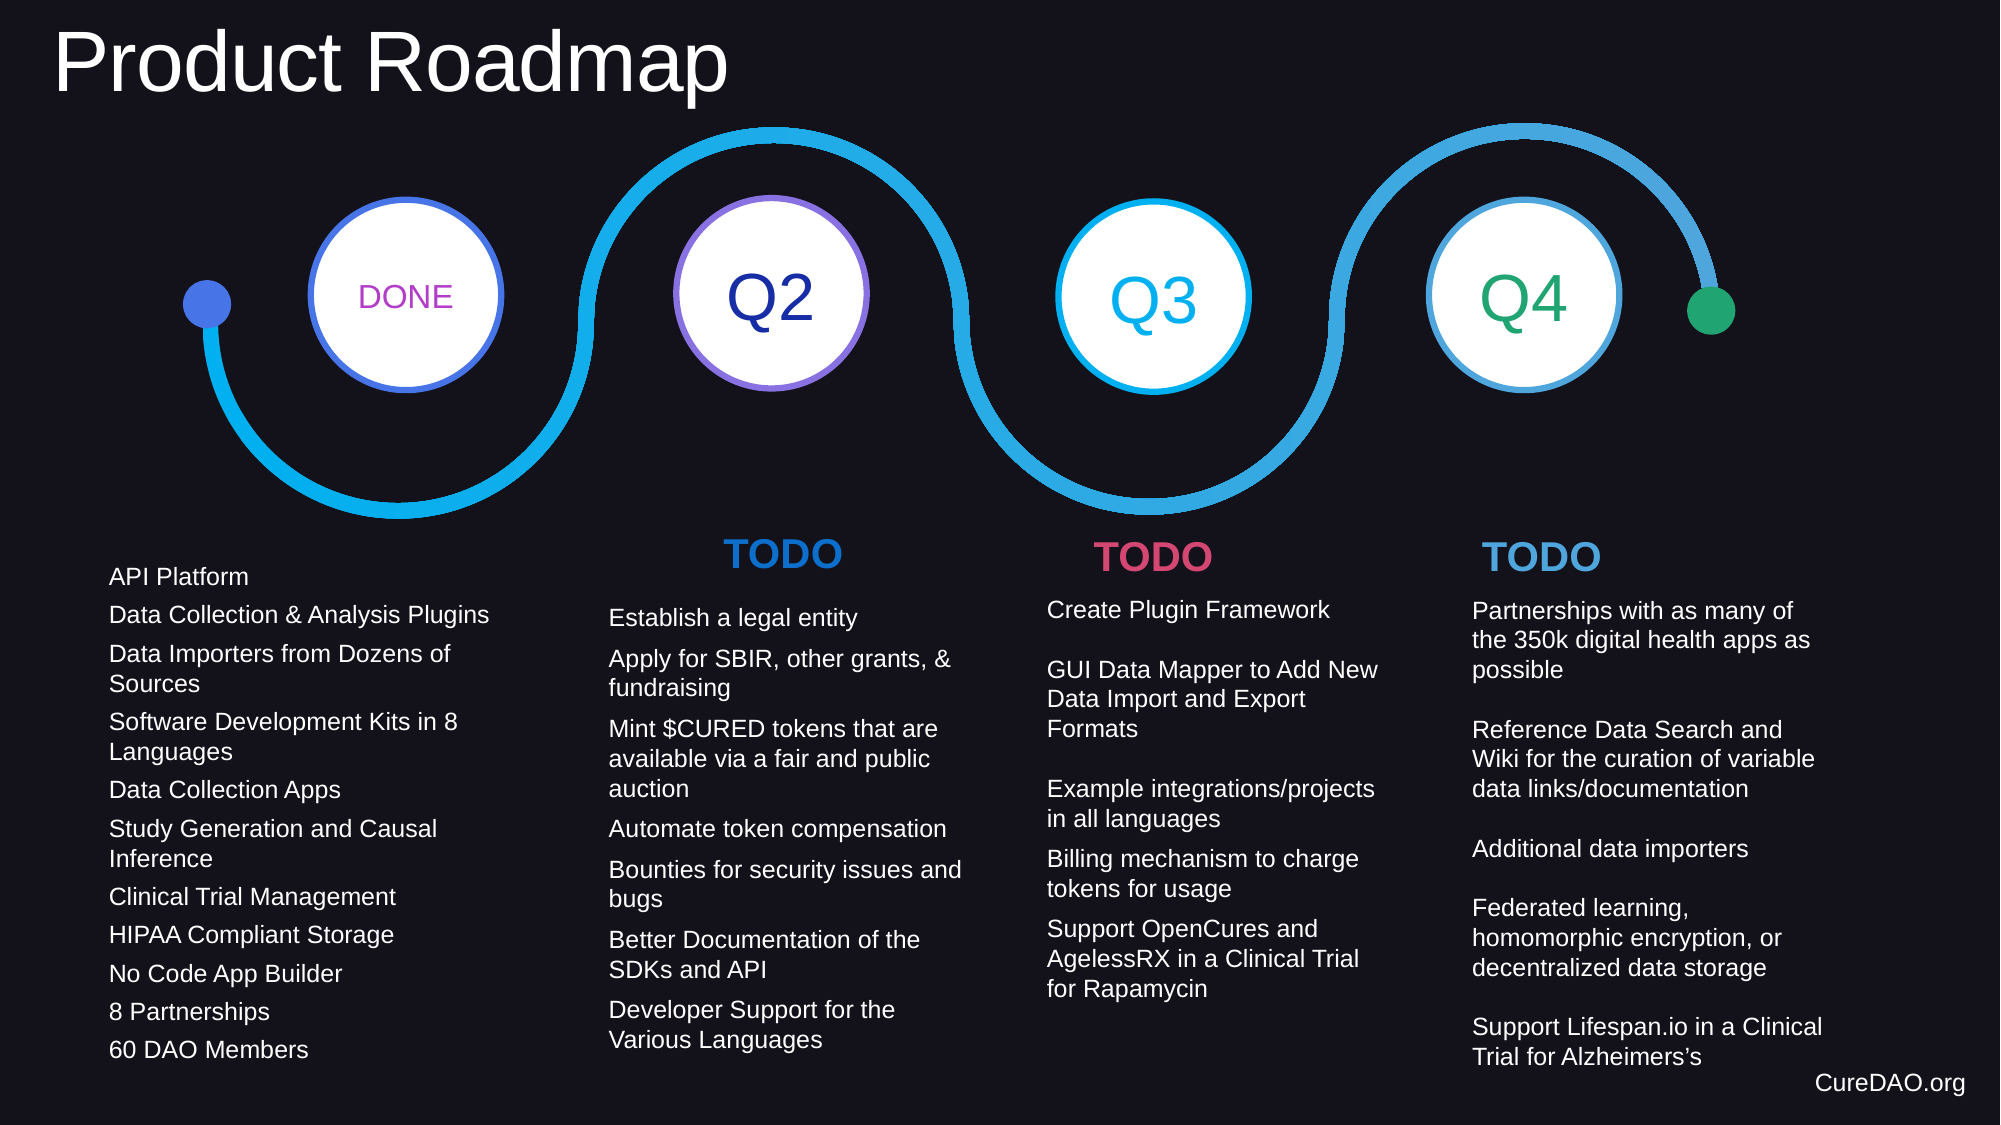

# Product Roadmap

Q2
DONE
Q4
Q3

TODO
TODO
TODO
API Platform
Data Collection & Analysis Plugins
Data Importers from Dozens of Sources
Software Development Kits in 8 Languages
Data Collection Apps
Study Generation and Causal Inference
Clinical Trial Management
HIPAA Compliant Storage
No Code App Builder
8 Partnerships
60 DAO Members

Establish a legal entity
Apply for SBIR, other grants, & fundraising
Mint $CURED tokens that are available via a fair and public auction
Automate token compensation
Bounties for security issues and bugs
Better Documentation of the SDKs and API
Developer Support for the Various Languages

Create Plugin Framework
GUI Data Mapper to Add New Data Import and Export Formats
Example integrations/projects in all languages
Billing mechanism to charge tokens for usage
Support OpenCures and AgelessRX in a Clinical Trial for Rapamycin

Partnerships with as many of the 350k digital health apps as possible
Reference Data Search and Wiki for the curation of variable data links/documentation
Additional data importers
Federated learning, homomorphic encryption, or decentralized data storage
Support Lifespan.io in a Clinical Trial for Alzheimers’s